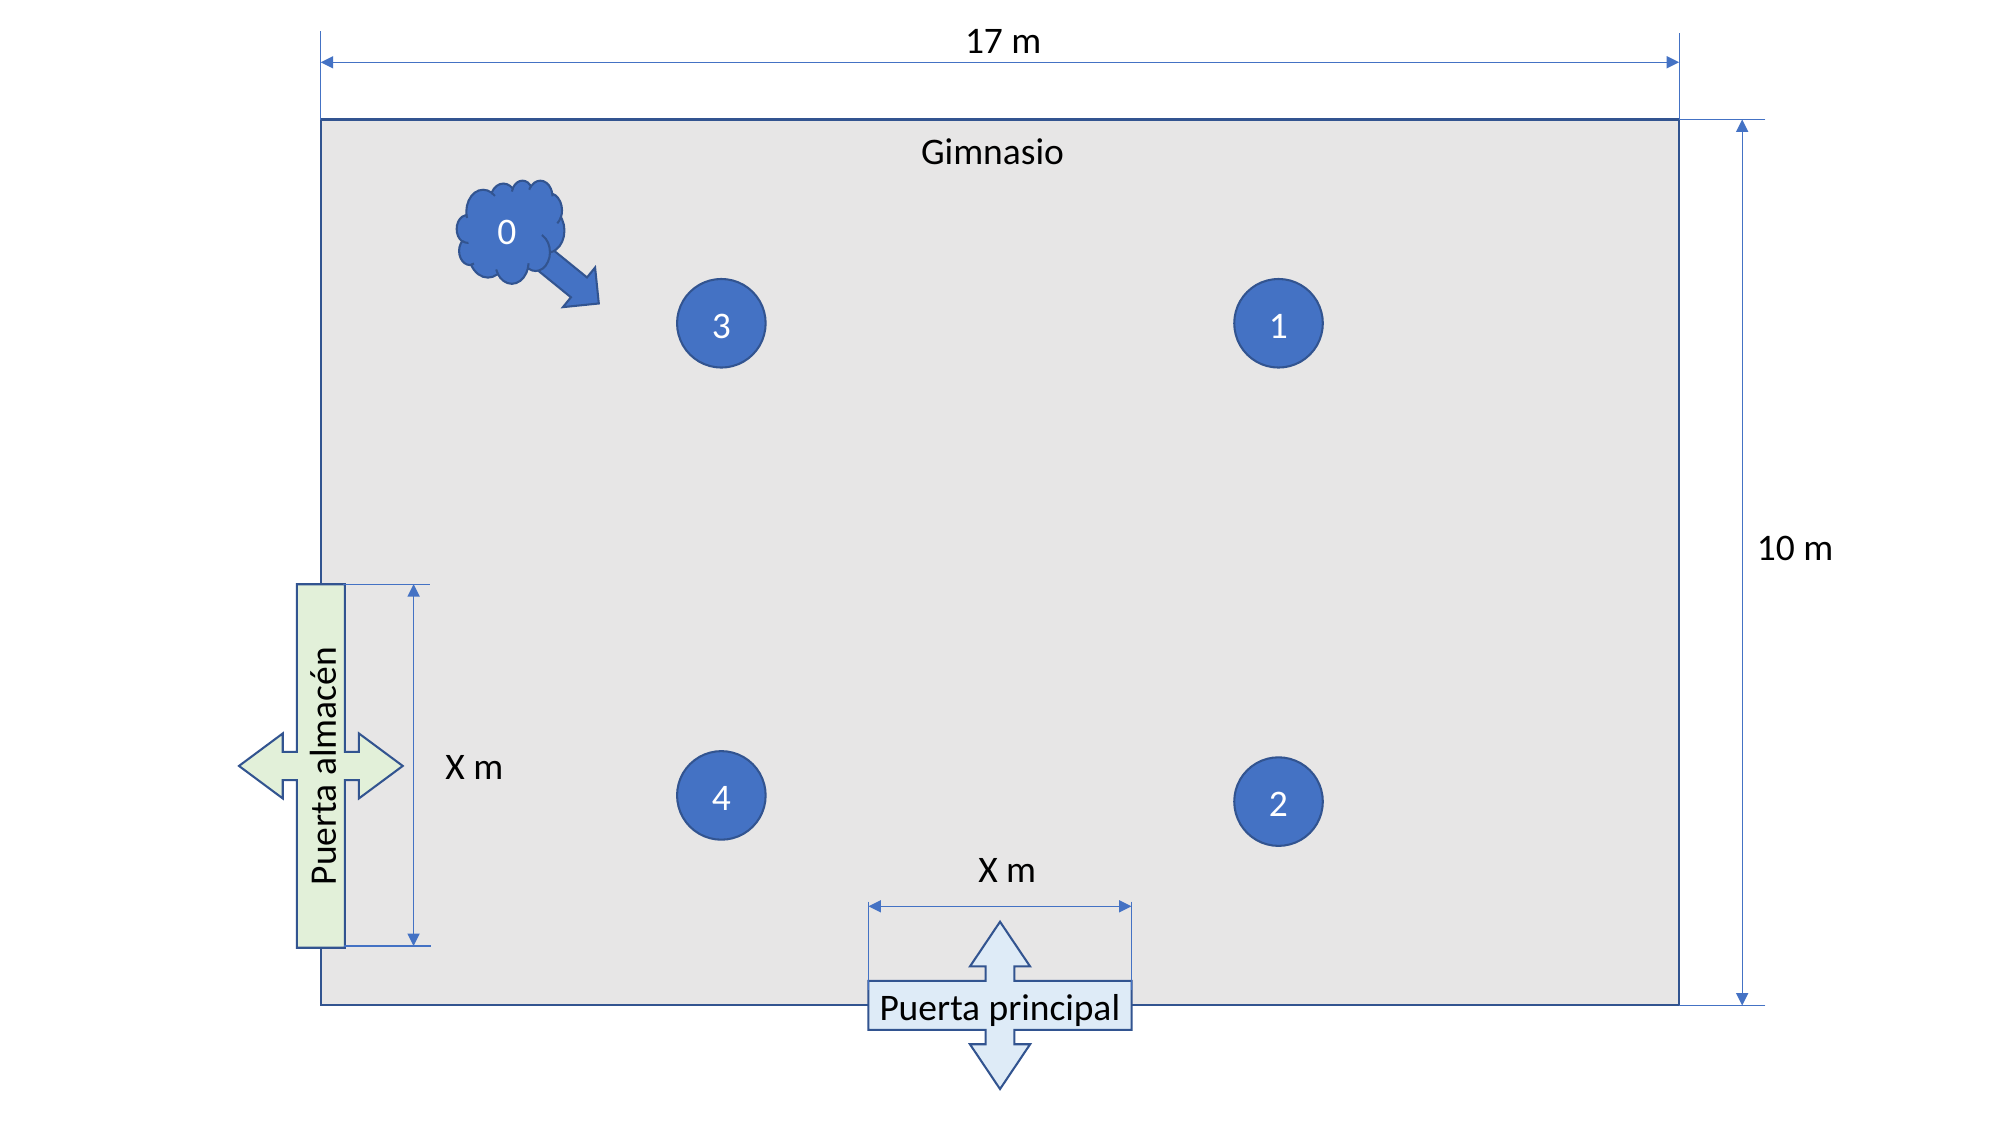

17 m
Gimnasio
0

3
1
10 m
Puerta almacén
X m
4
2
 X m
Puerta principal